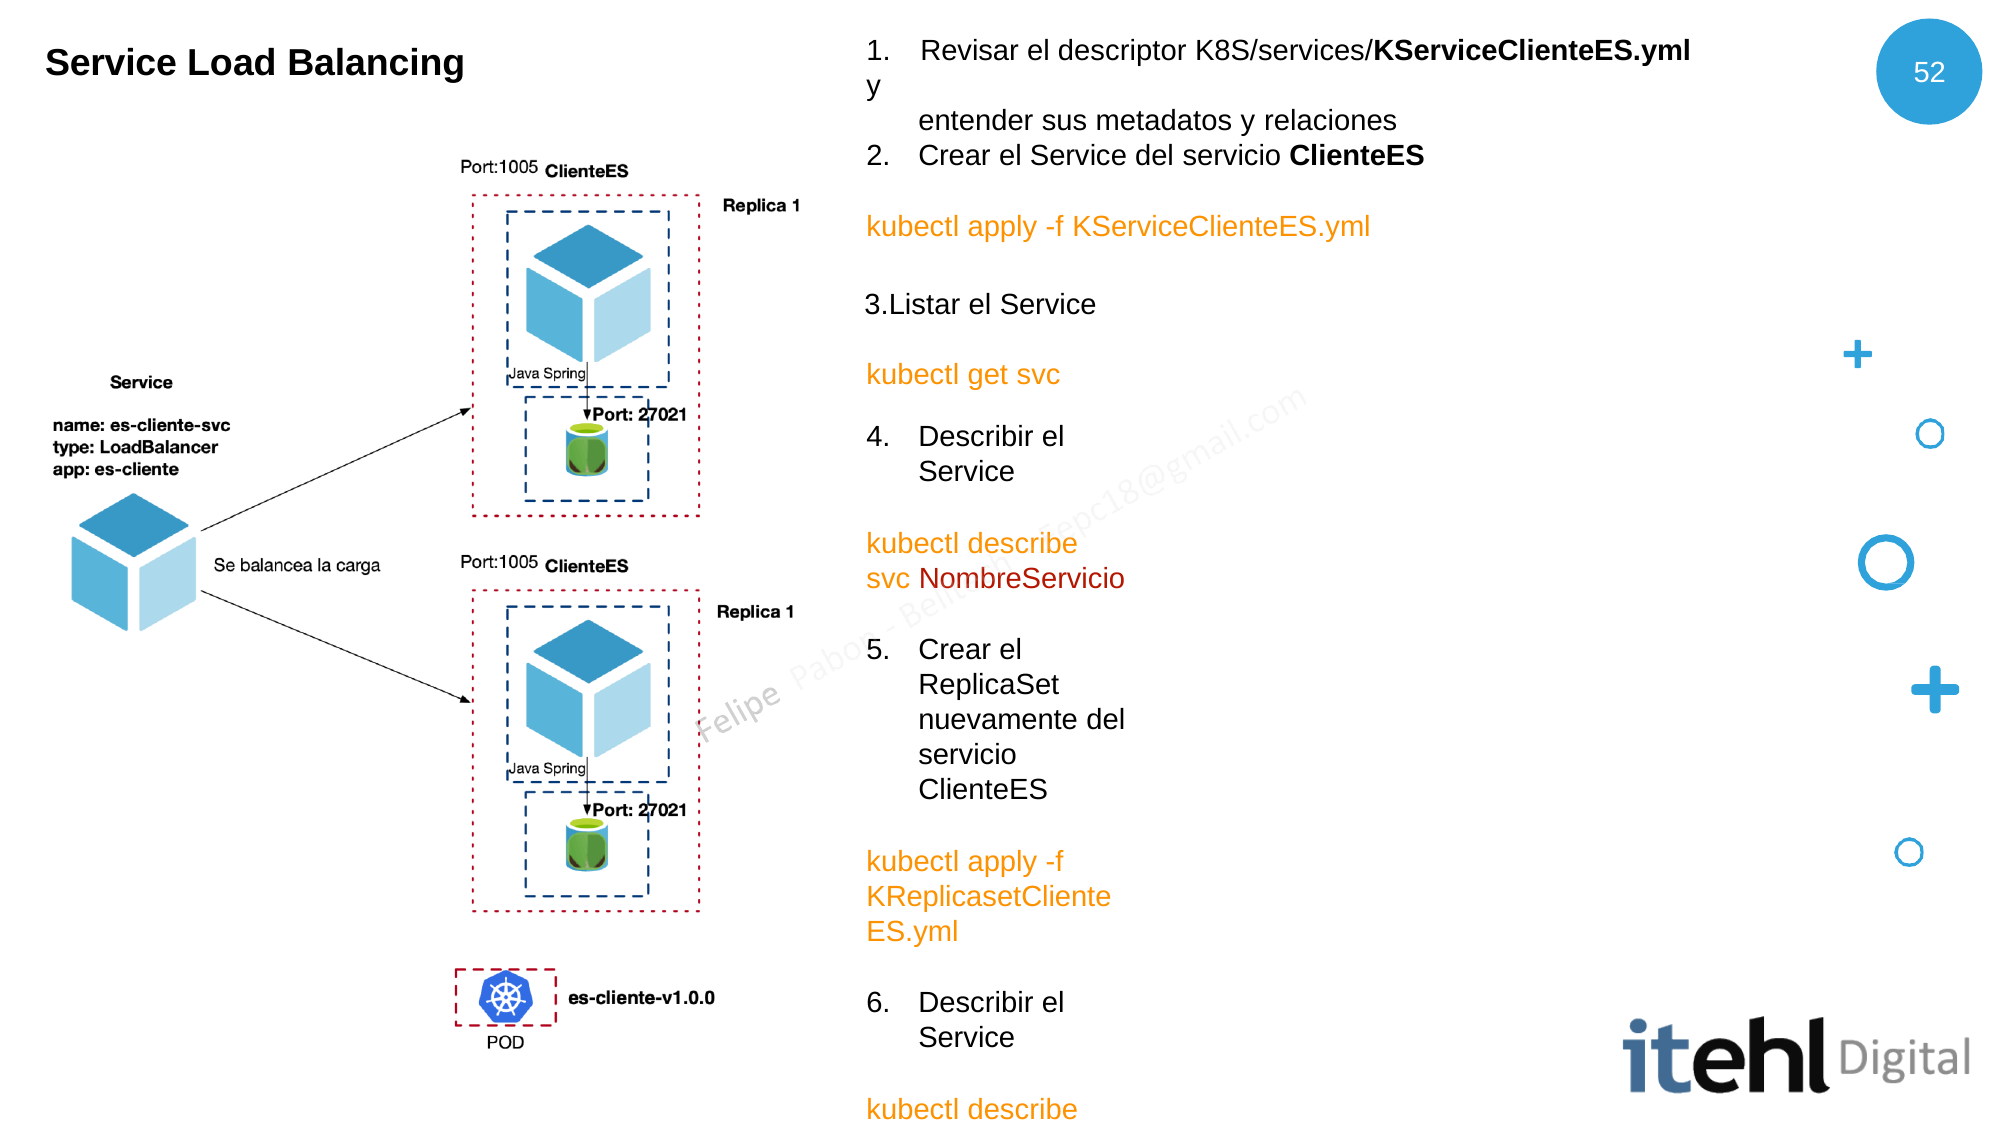

1.	Revisar el descriptor K8S/services/KServiceClienteES.yml y
entender sus metadatos y relaciones
# Service Load Balancing
52
Crear el Service del servicio ClienteES

kubectl apply -f KServiceClienteES.yml
Listar el Service  kubectl get svc
Describir el Service

kubectl describe svc NombreServicio

Crear el ReplicaSet nuevamente del servicio ClienteES

kubectl apply -f KReplicasetClienteES.yml

Describir el Service

kubectl describe svc NombreServicio
Listar Endpoints  kubectl get ep

Eliminar el Service

kubectl delete svc NombreServicio